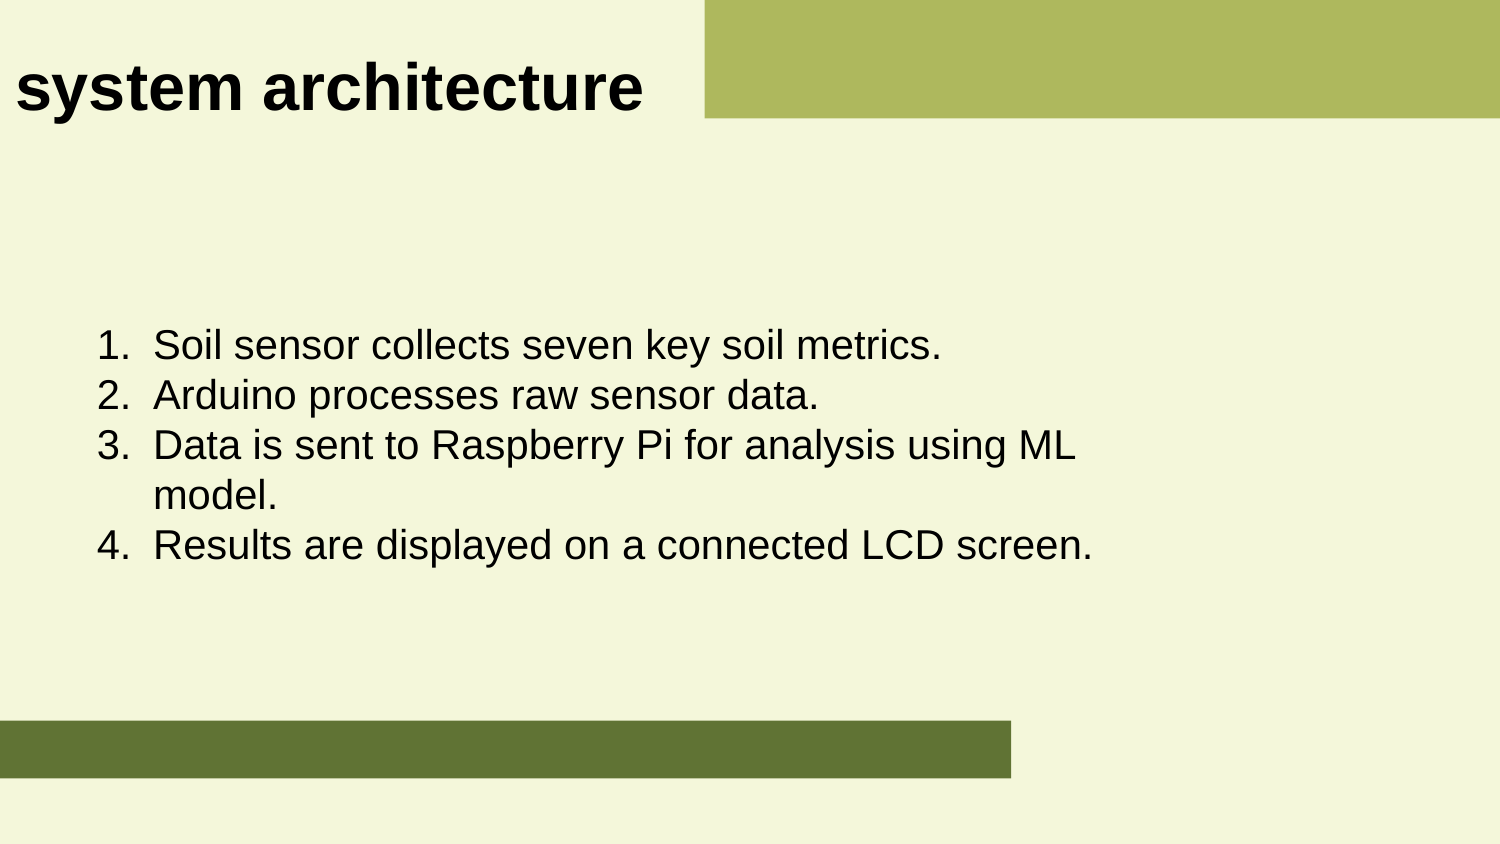

# system architecture

Soil sensor collects seven key soil metrics.
Arduino processes raw sensor data.
Data is sent to Raspberry Pi for analysis using ML model.
Results are displayed on a connected LCD screen.